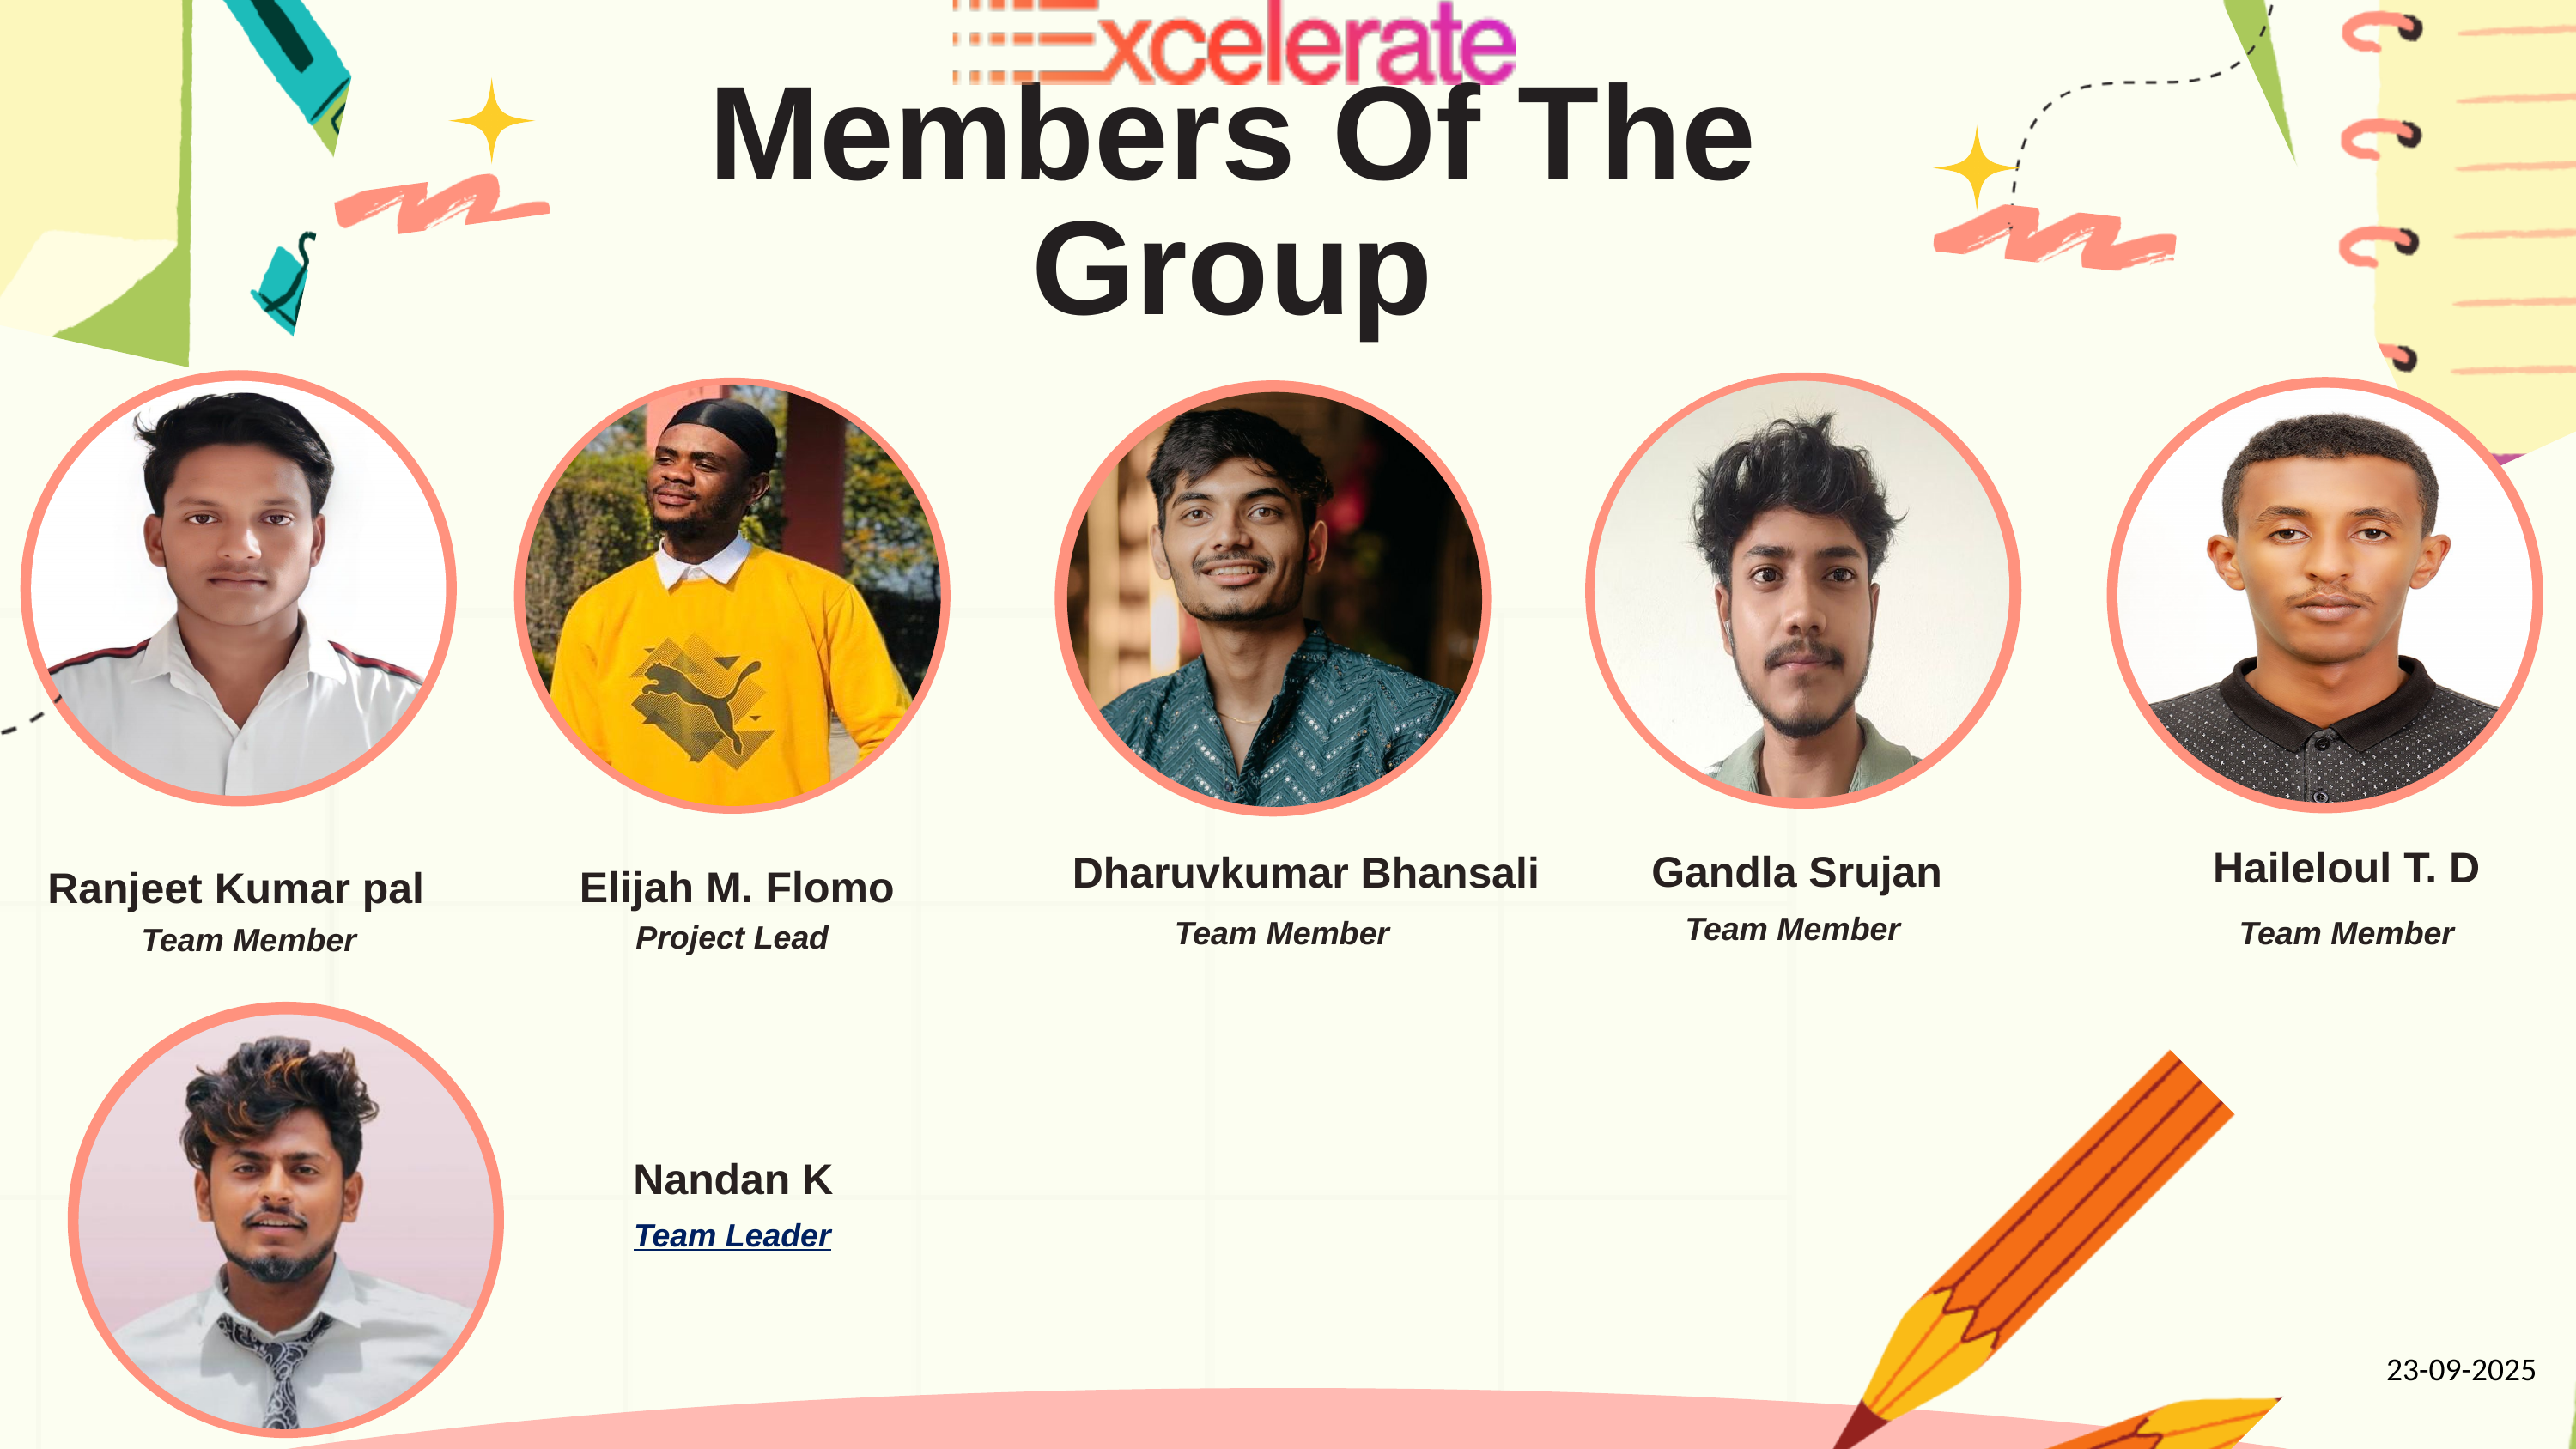

Members Of The Group

Haileloul T. D
Gandla Srujan
Dharuvkumar Bhansali
Elijah M. Flomo
Ranjeet Kumar pal
Team Member
      Team Member
Team Member
Project Lead
Team Member

Nandan K
Team Leader
23-09-2025